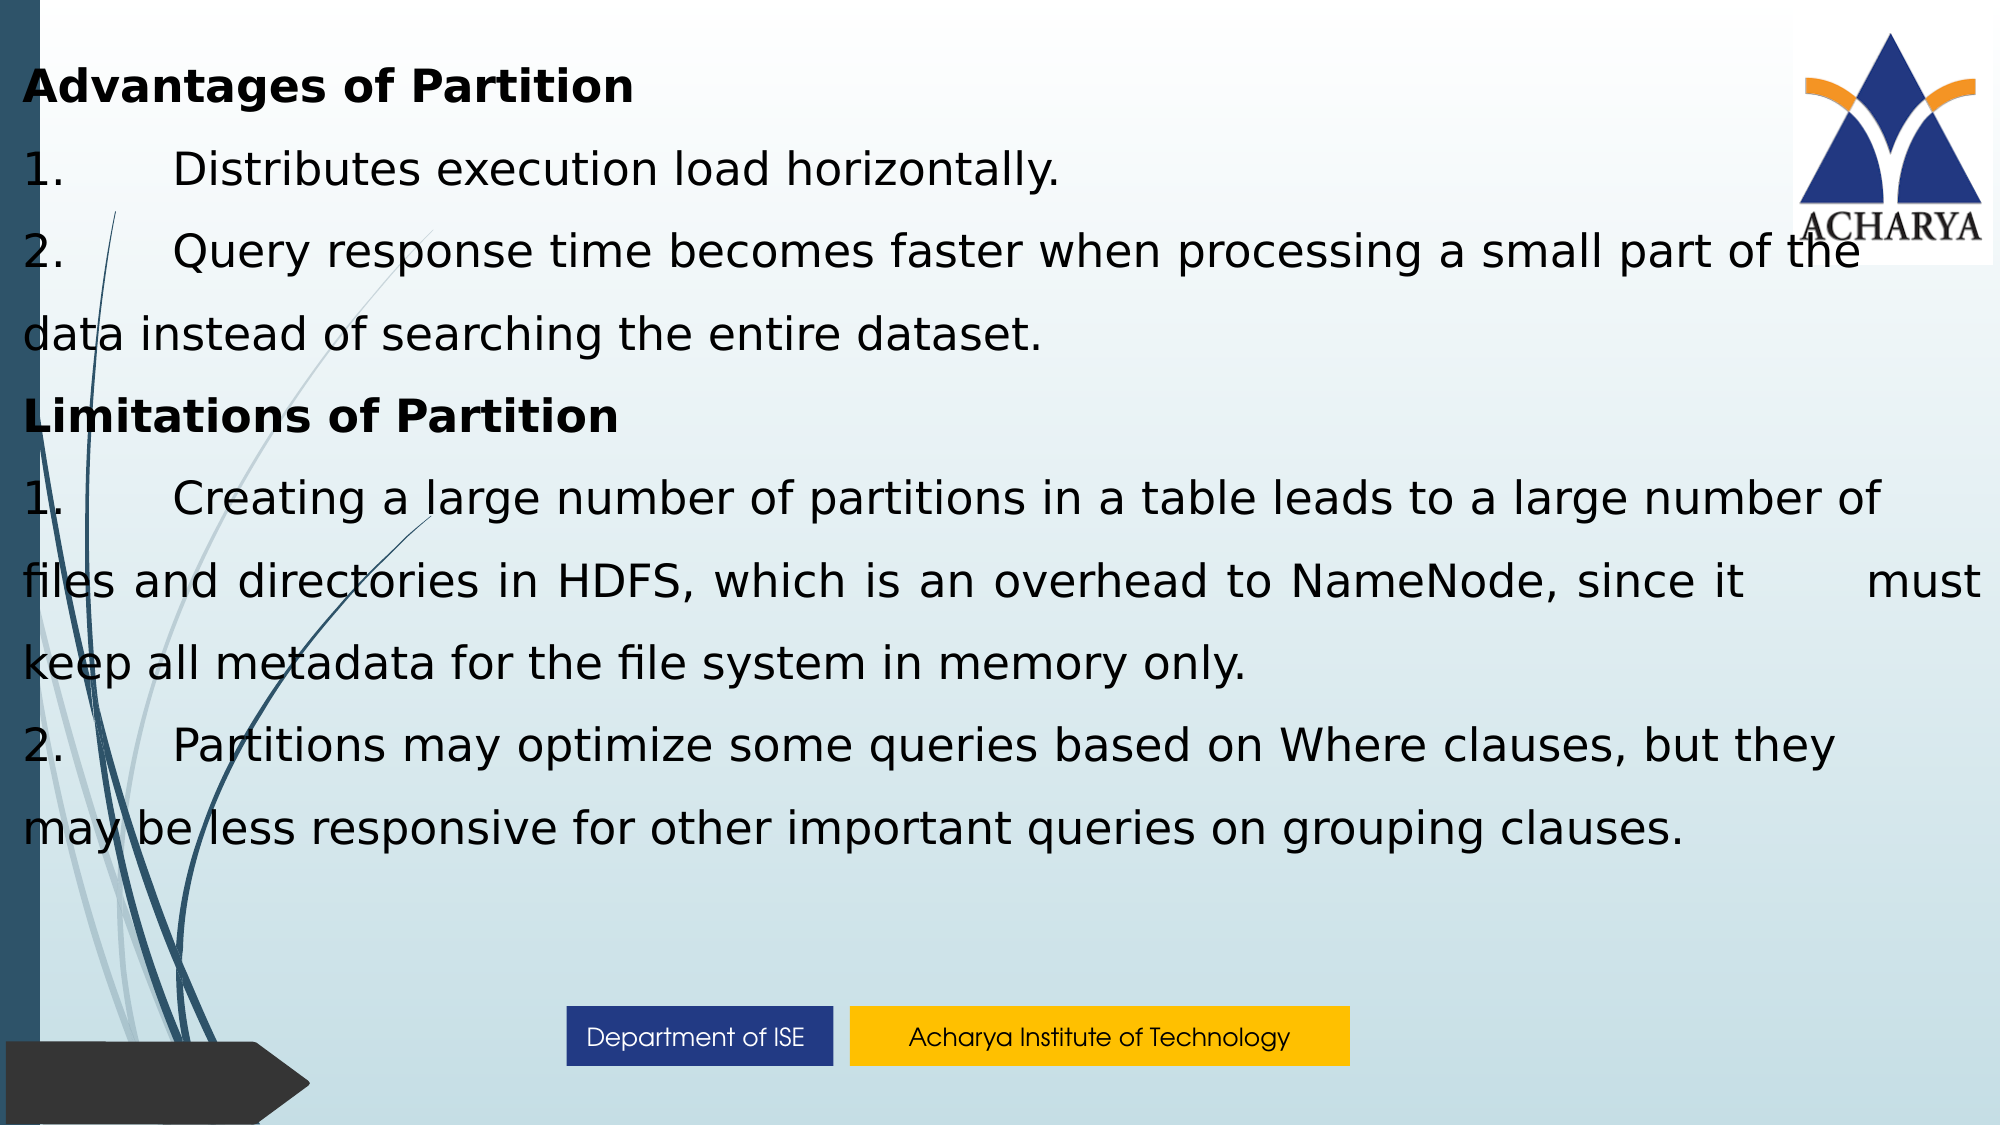

Advantages of Partition
1.	Distributes execution load horizontally.
2.	Query response time becomes faster when processing a small part of the 	data instead of searching the entire dataset.
Limitations of Partition
1.	Creating a large number of partitions in a table leads to a large number of 	files and directories in HDFS, which is an overhead to NameNode, since it 	must keep all metadata for the file system in memory only.
2.	Partitions may optimize some queries based on Where clauses, but they 	may be less responsive for other important queries on grouping clauses.